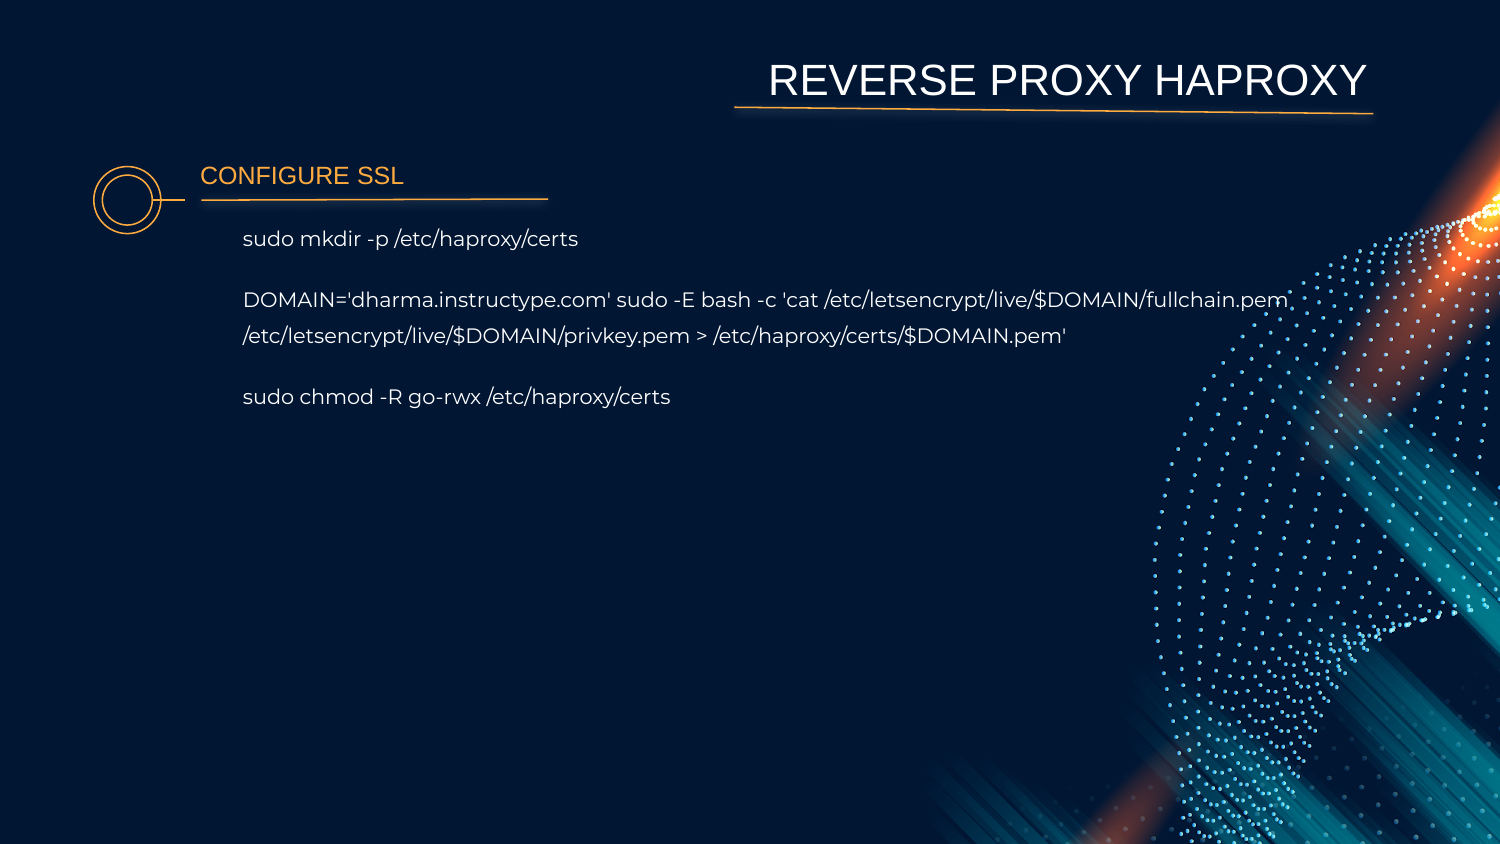

# REVERSE PROXY HAPROXY
CONFIGURE SSL

sudo mkdir -p /etc/haproxy/certs
DOMAIN='dharma.instructype.com' sudo -E bash -c 'cat /etc/letsencrypt/live/$DOMAIN/fullchain.pem /etc/letsencrypt/live/$DOMAIN/privkey.pem > /etc/haproxy/certs/$DOMAIN.pem'
sudo chmod -R go-rwx /etc/haproxy/certs